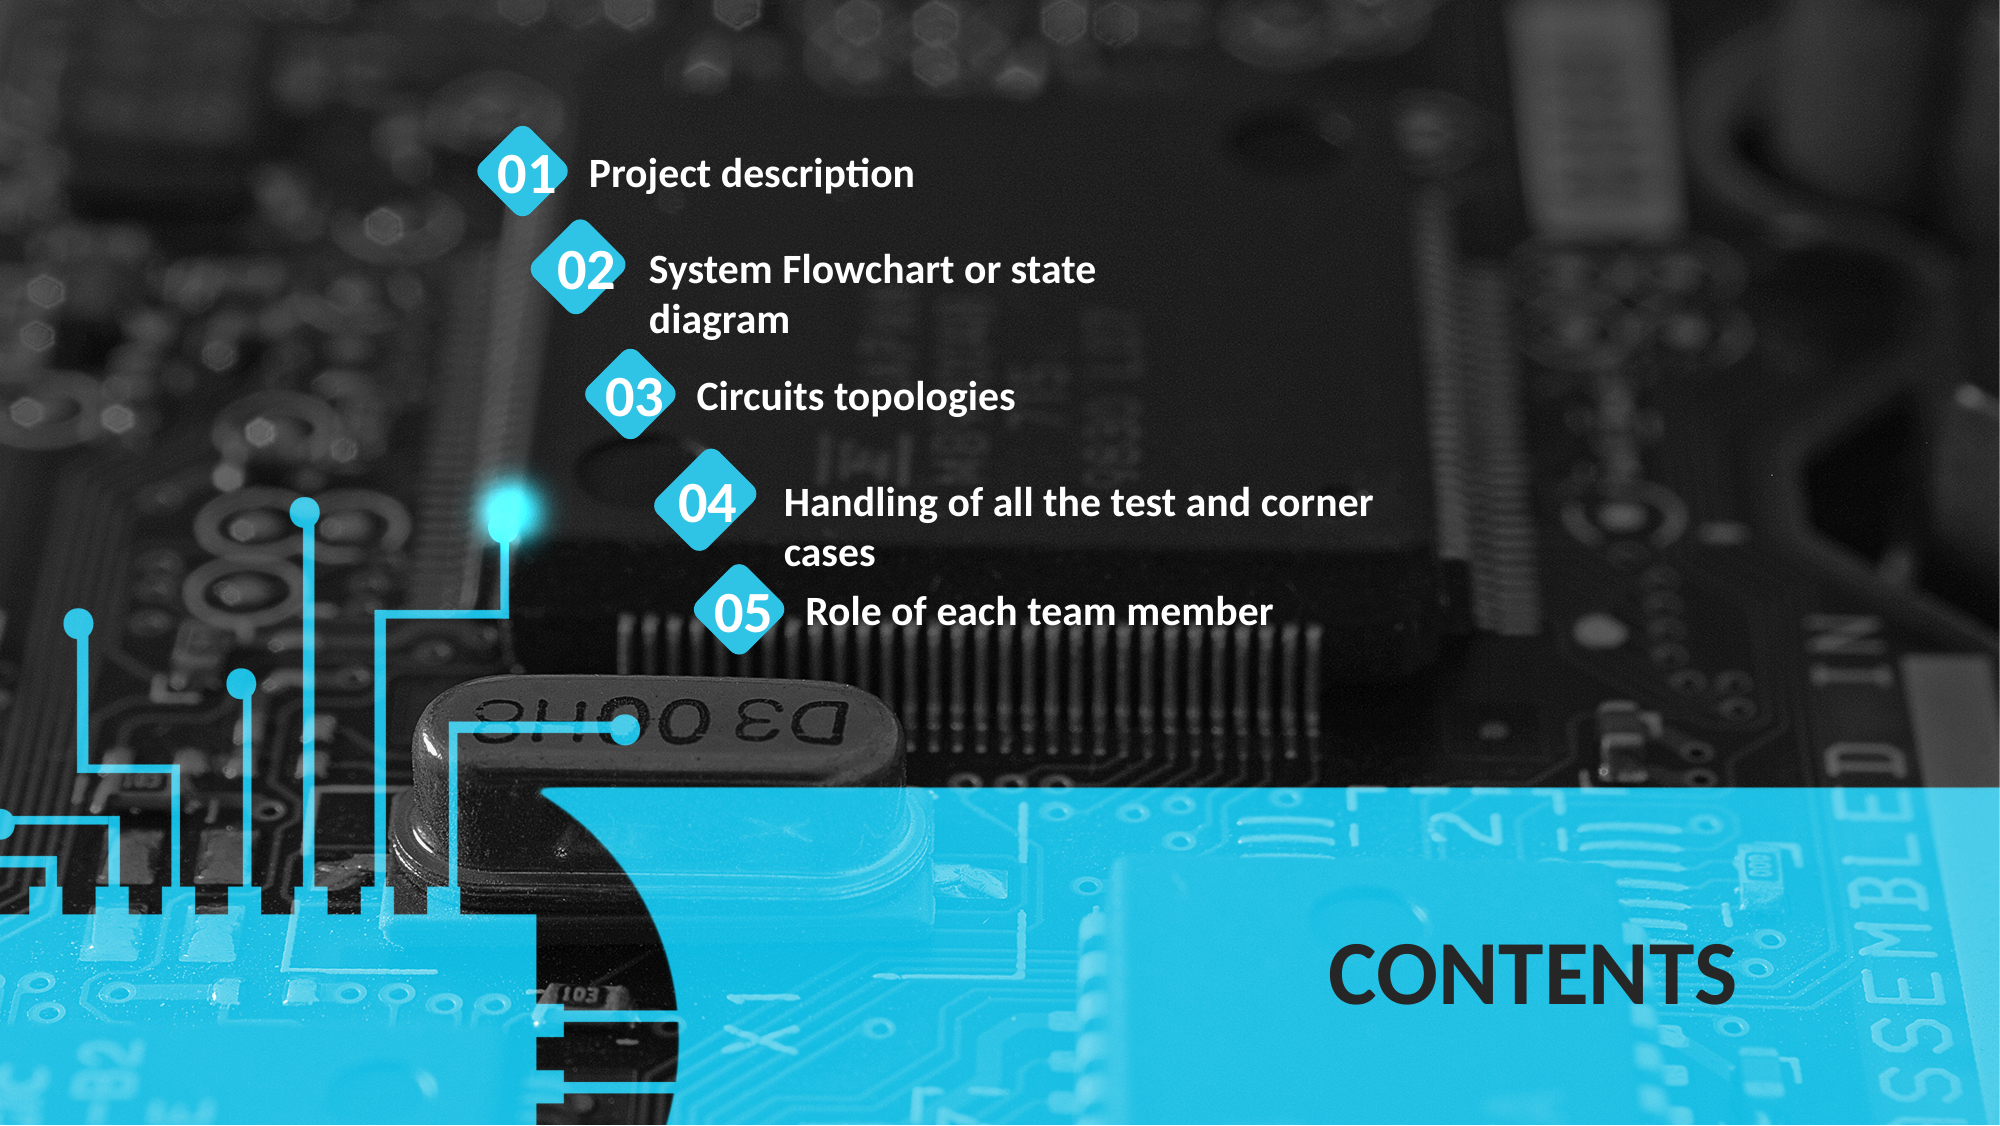

01
Project description

02
System Flowchart or state diagram

03
Circuits topologies

04
Handling of all the test and corner cases

05
Role of each team member

CONTENTS